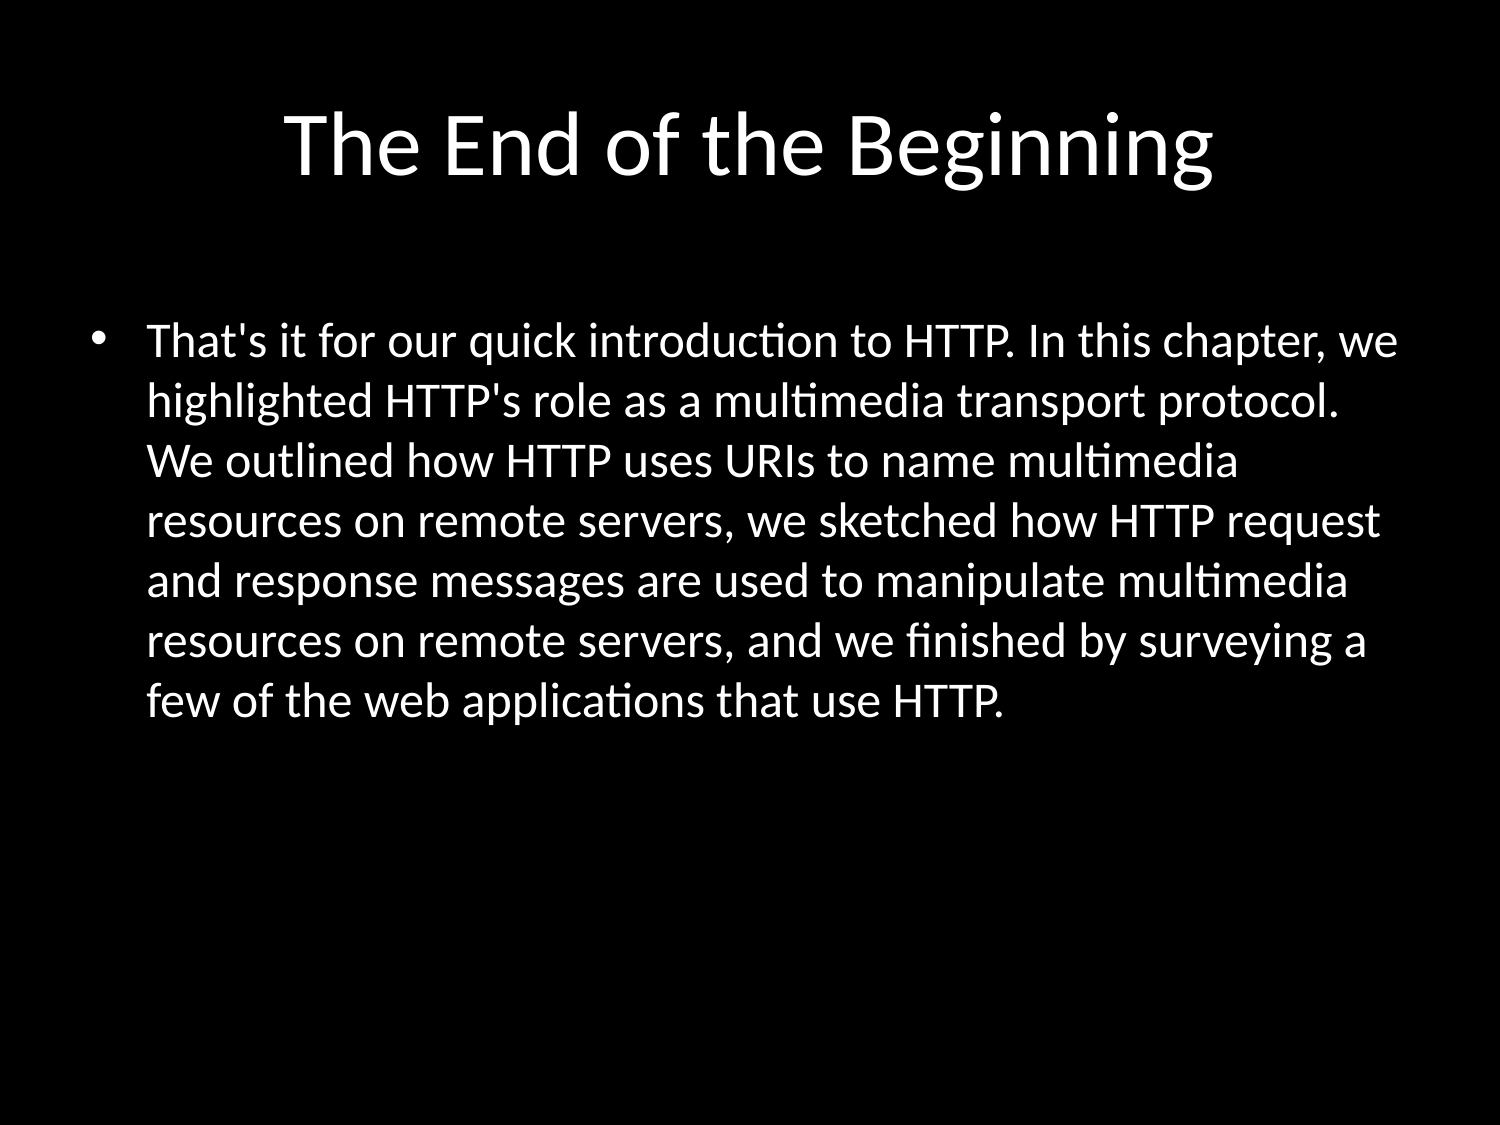

# The End of the Beginning
That's it for our quick introduction to HTTP. In this chapter, we highlighted HTTP's role as a multimedia transport protocol. We outlined how HTTP uses URIs to name multimedia resources on remote servers, we sketched how HTTP request and response messages are used to manipulate multimedia resources on remote servers, and we finished by surveying a few of the web applications that use HTTP.